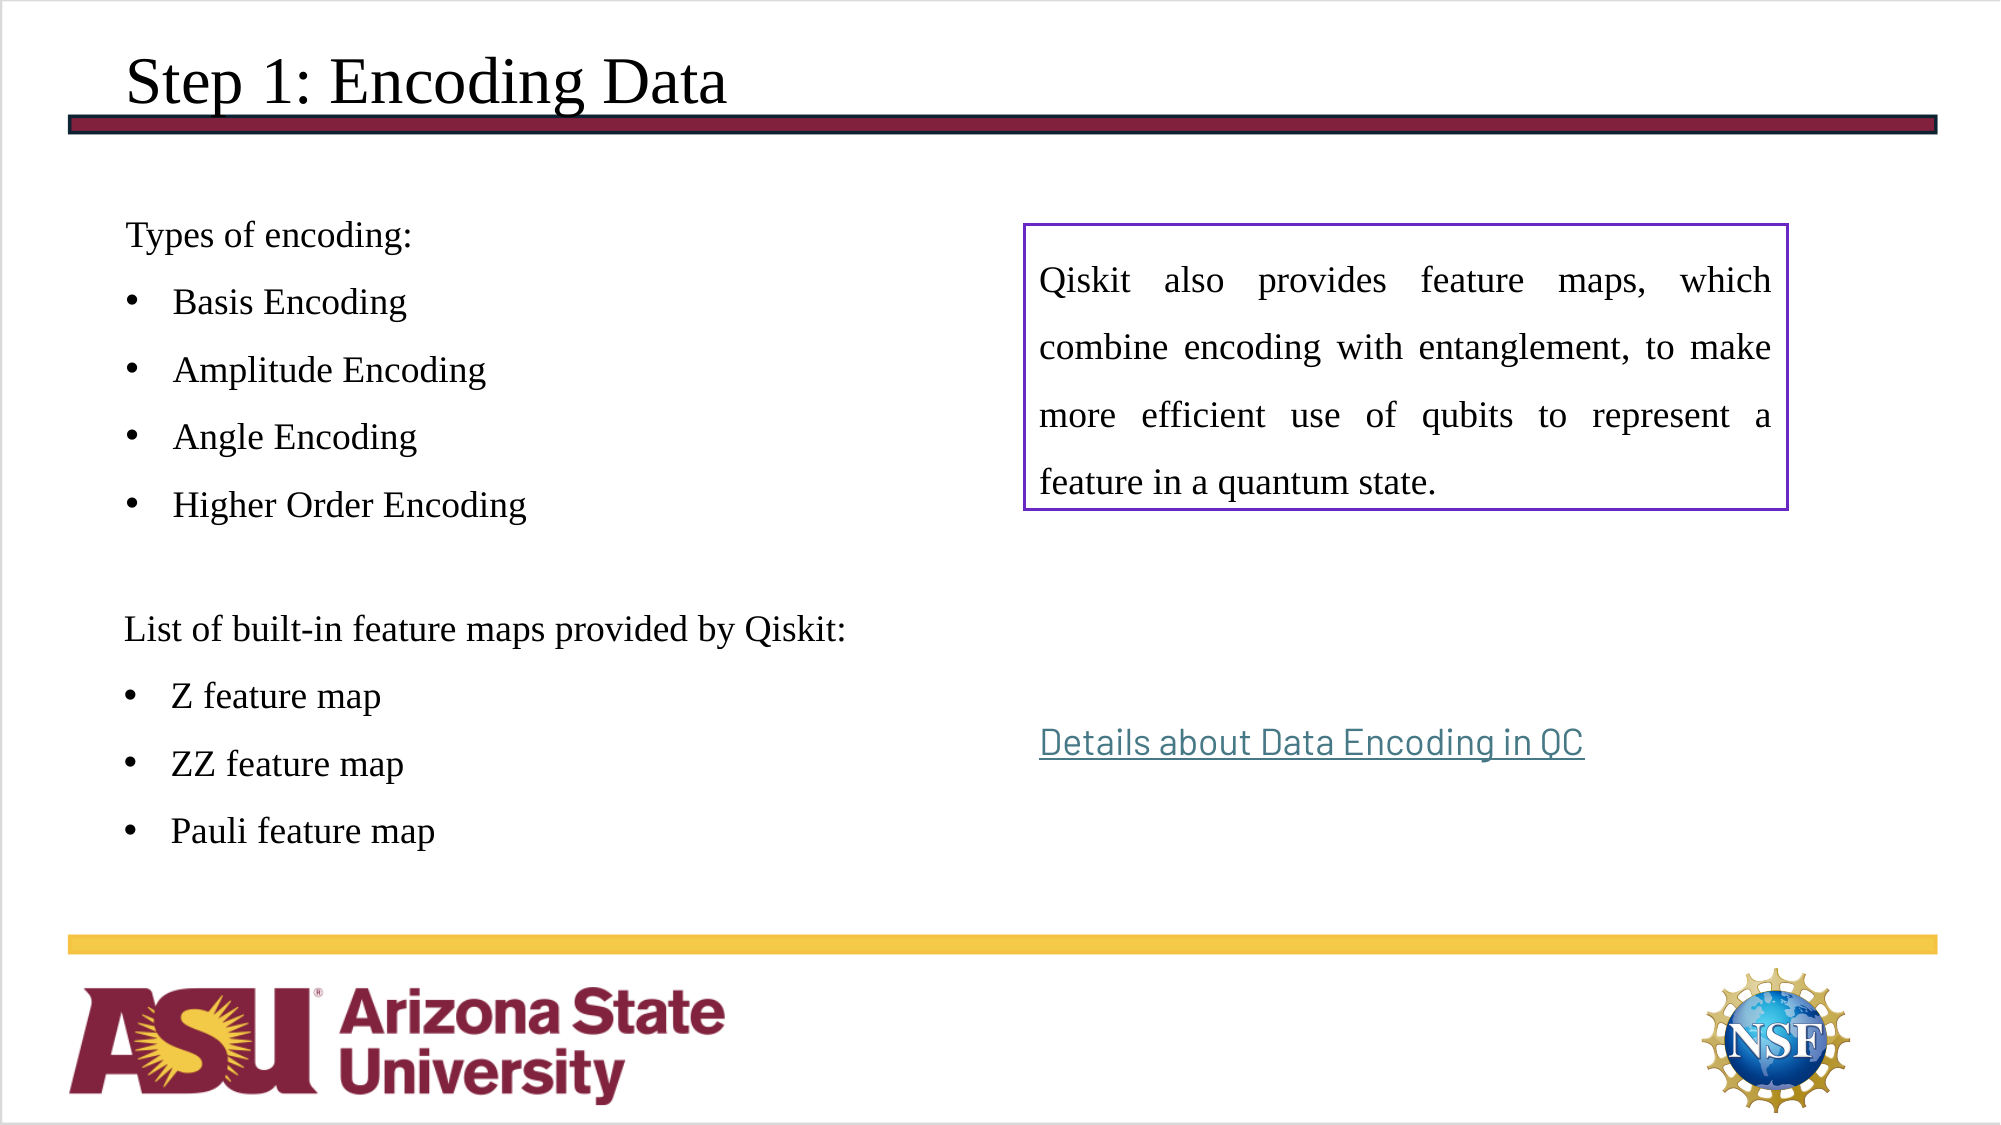

Step 1: Encoding Data
Types of encoding:
Basis Encoding
Amplitude Encoding
Angle Encoding
Higher Order Encoding
Qiskit also provides feature maps, which combine encoding with entanglement, to make more efficient use of qubits to represent a feature in a quantum state.
List of built-in feature maps provided by Qiskit:
Z feature map
ZZ feature map
Pauli feature map

Details about Data Encoding in QC